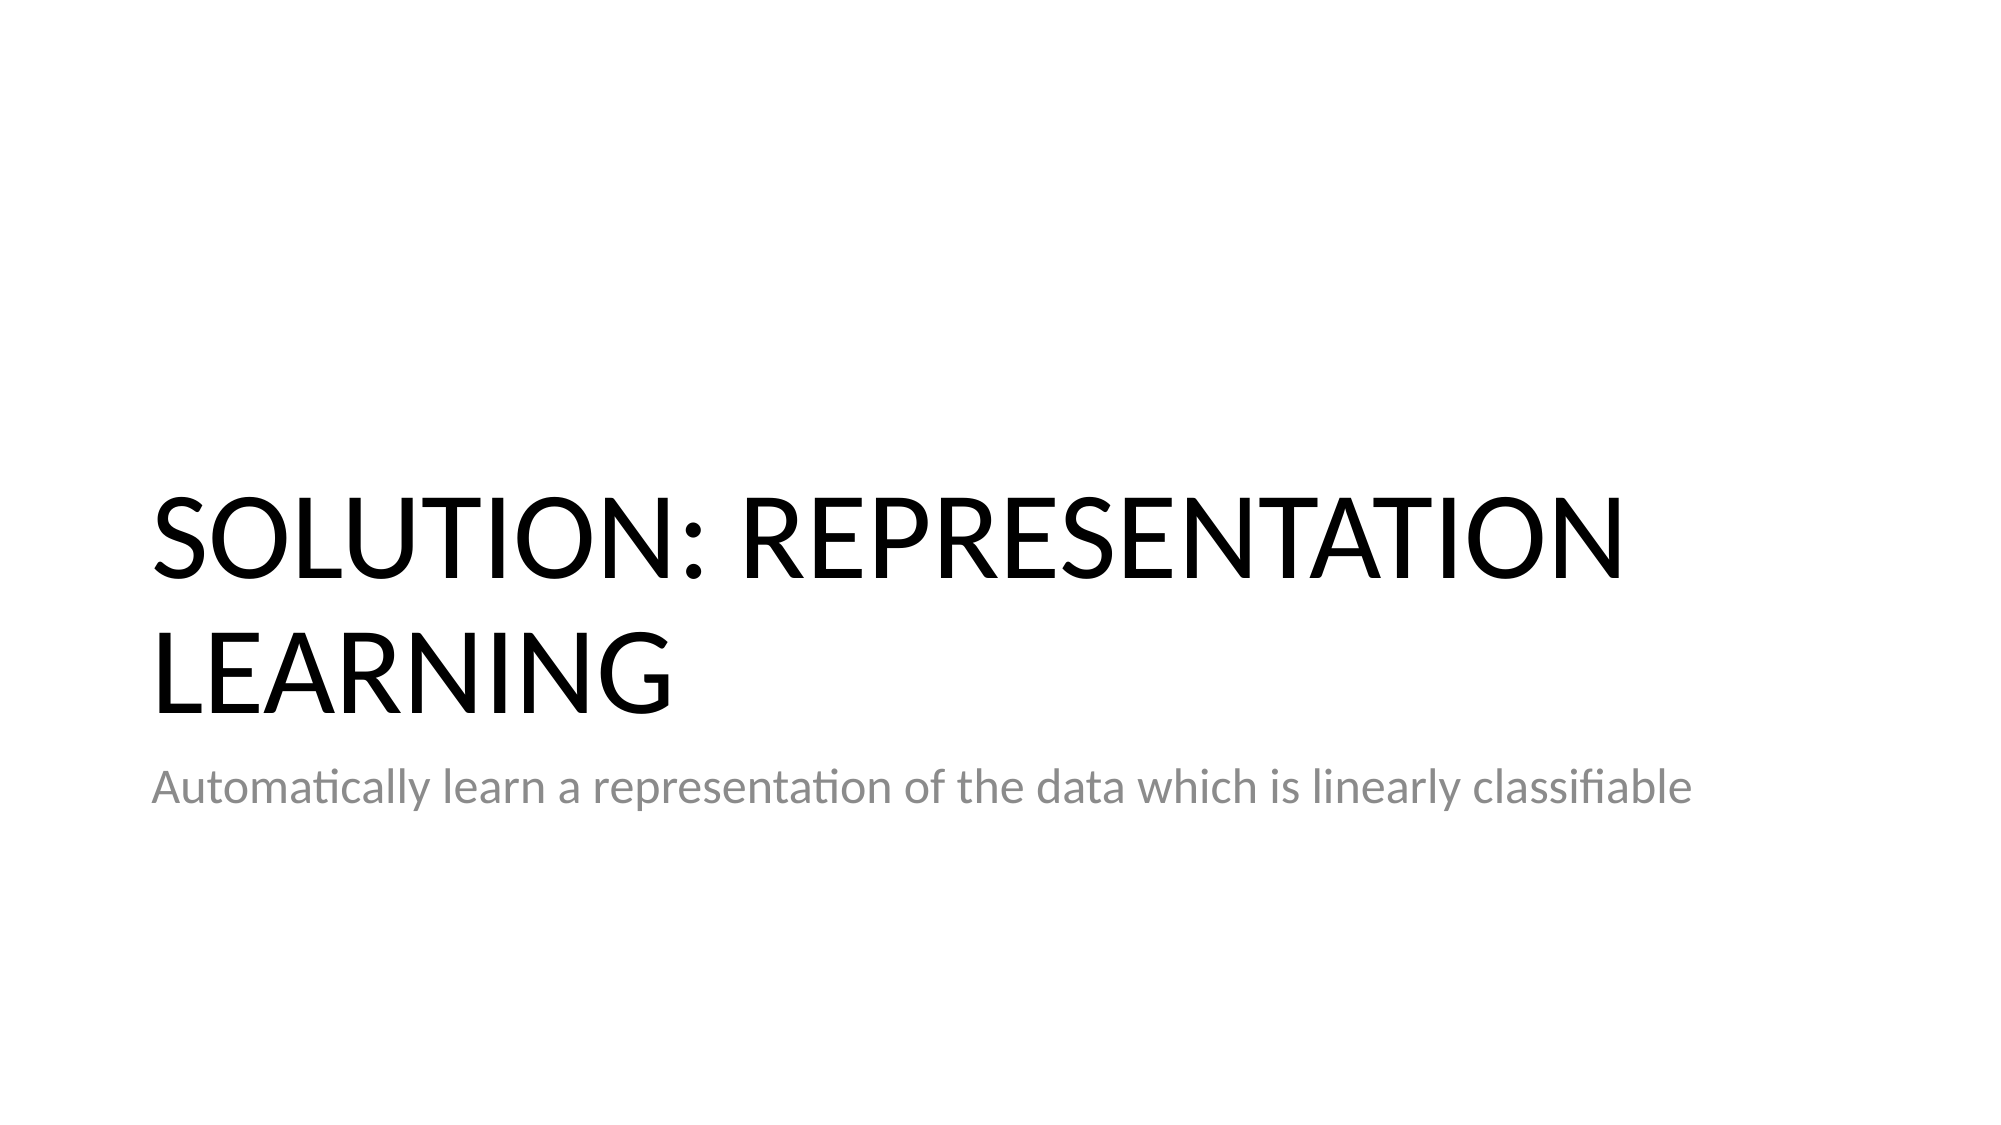

# SOLUTION: REPRESENTATION LEARNING
Automatically learn a representation of the data which is linearly classifiable